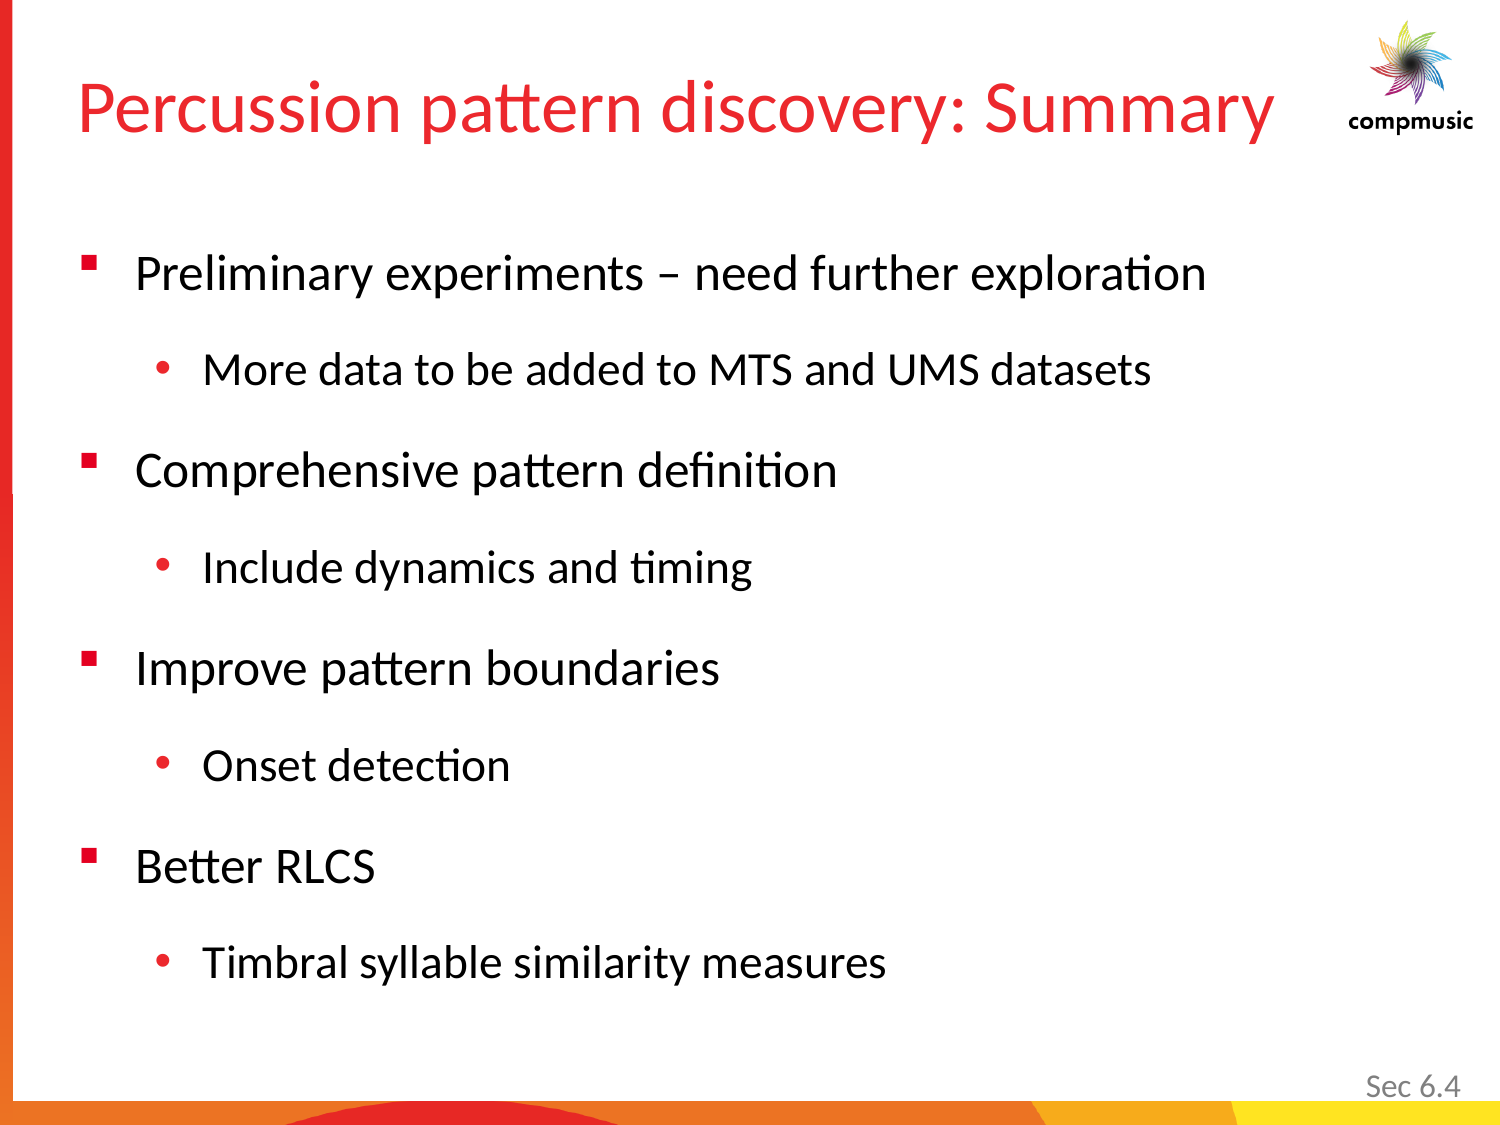

# Percussion pattern discovery: Summary
Preliminary experiments – need further exploration
More data to be added to MTS and UMS datasets
Comprehensive pattern definition
Include dynamics and timing
Improve pattern boundaries
Onset detection
Better RLCS
Timbral syllable similarity measures

Sec 6.4